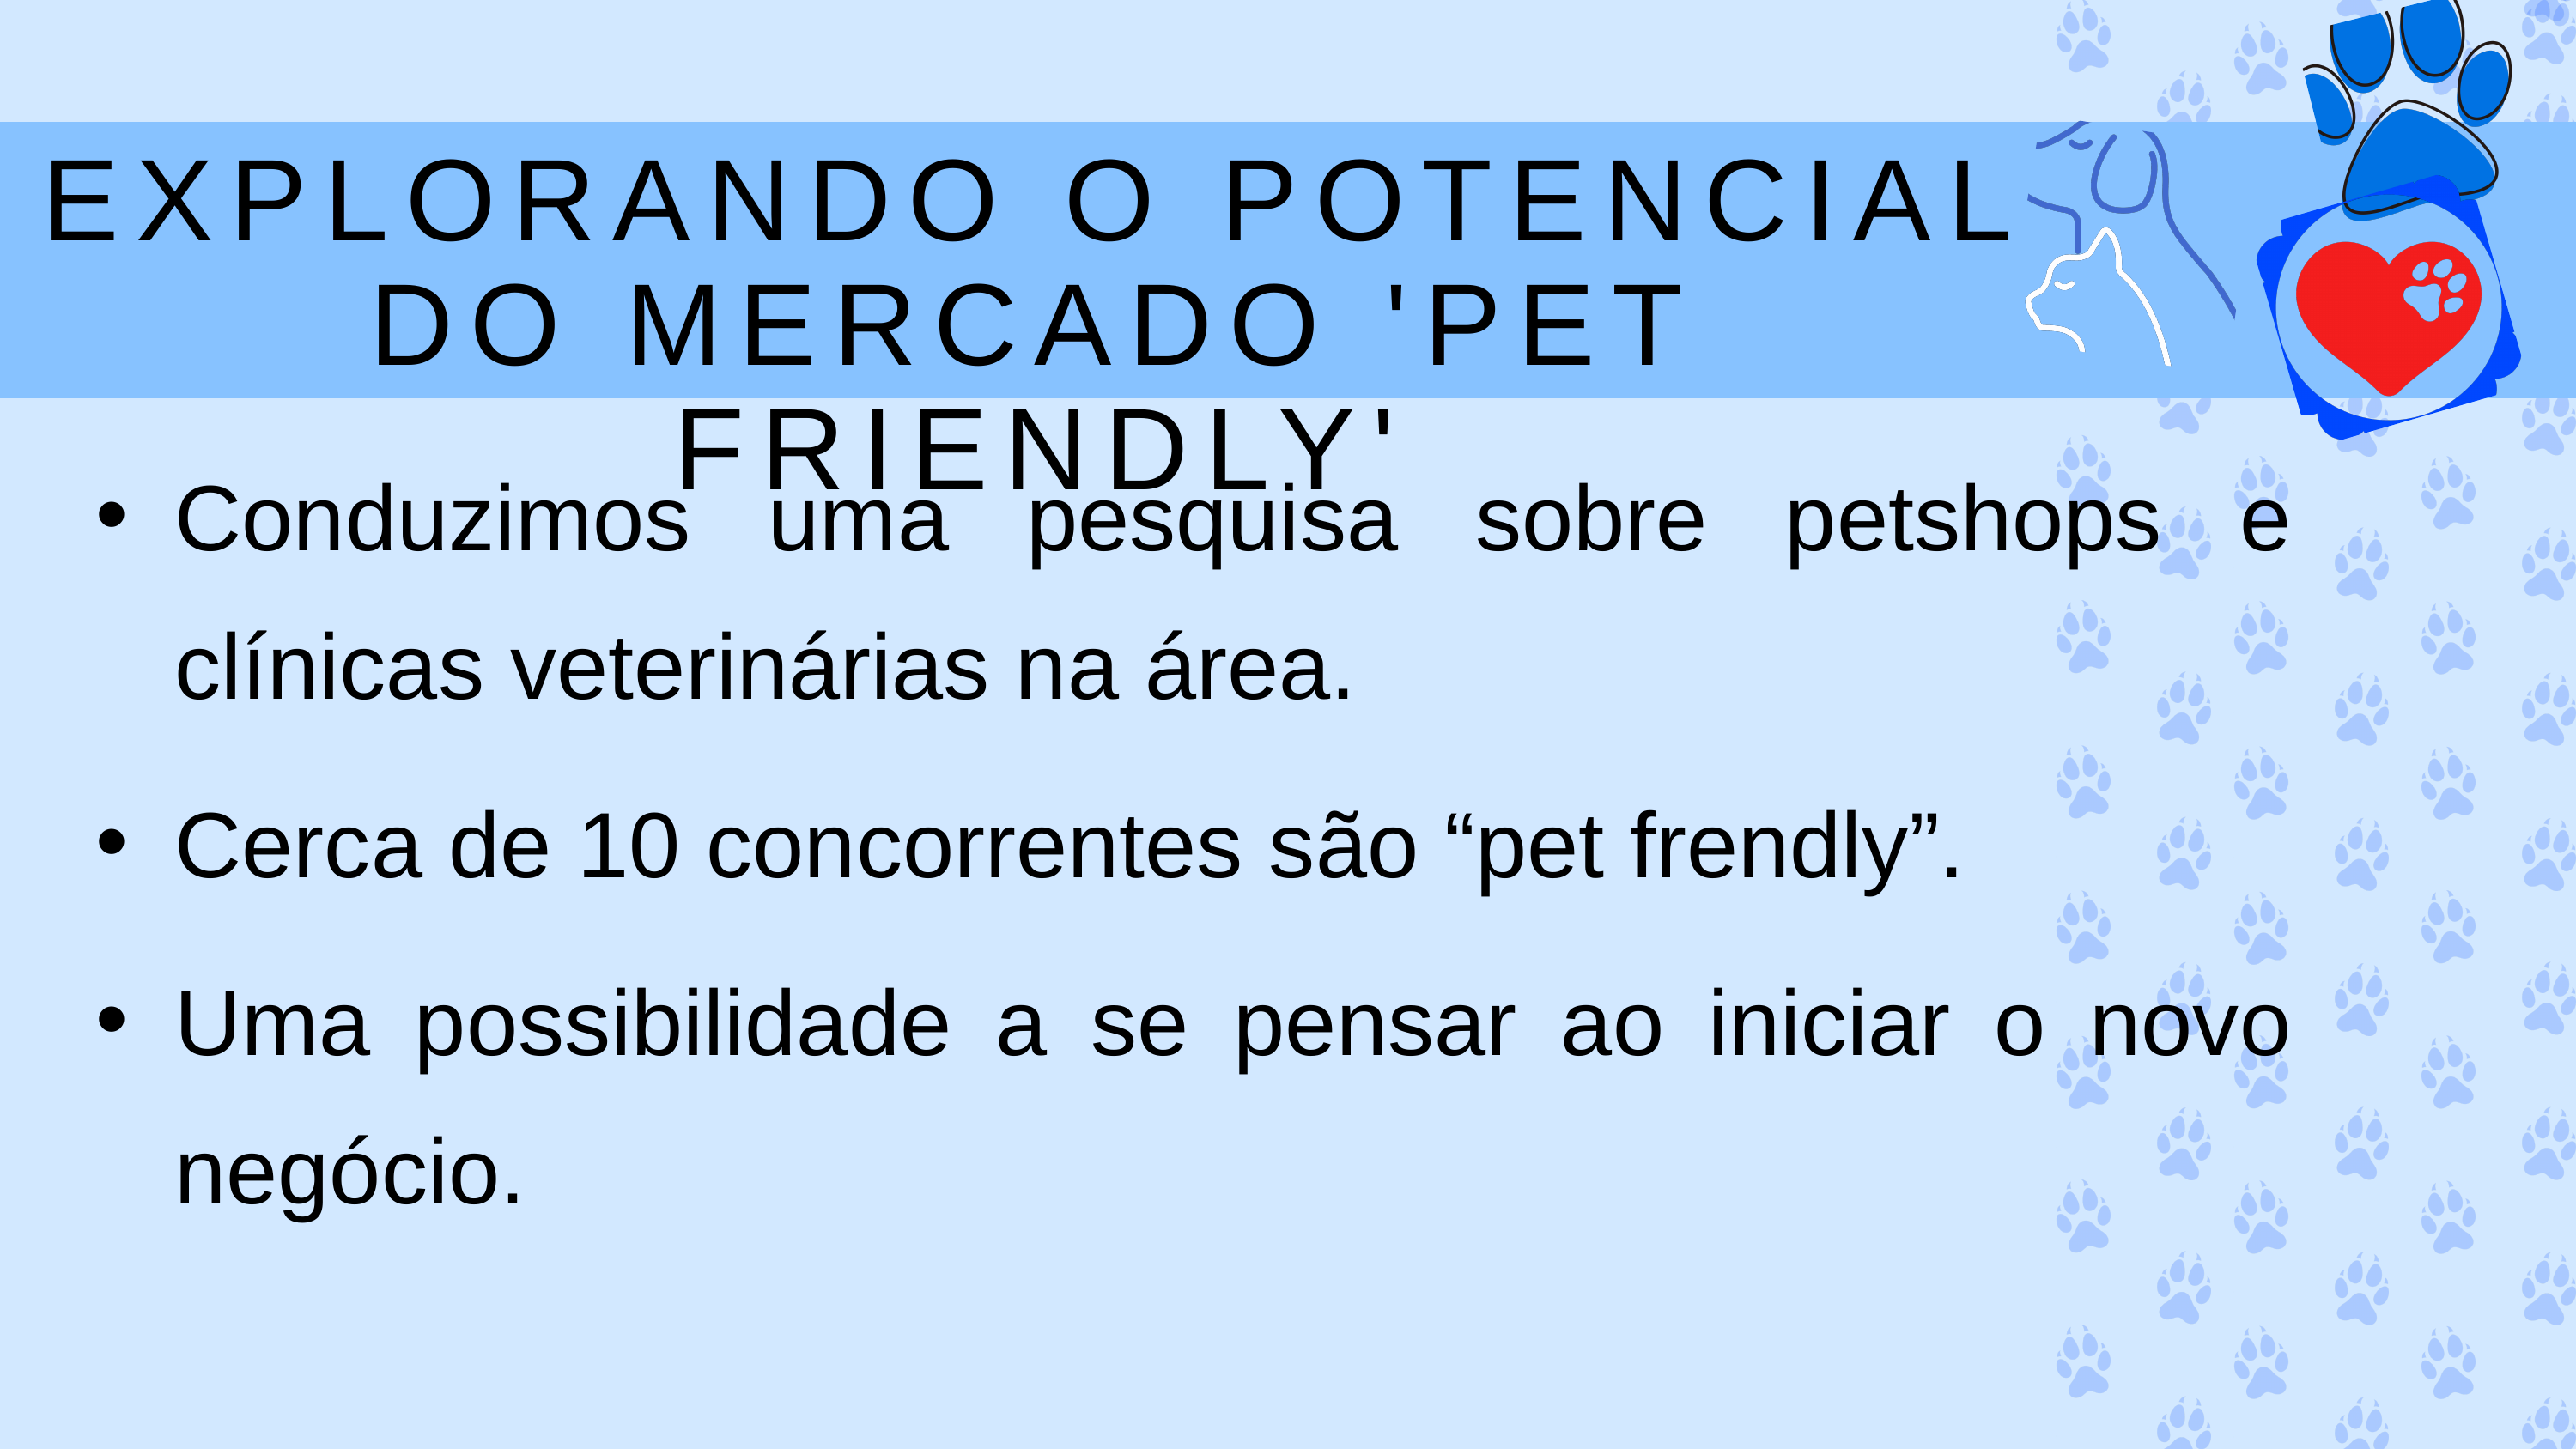

EXPLORANDO O POTENCIAL DO MERCADO 'PET FRIENDLY'

Conduzimos uma pesquisa sobre petshops e clínicas veterinárias na área.

Cerca de 10 concorrentes são “pet frendly”.

Uma possibilidade a se pensar ao iniciar o novo negócio.